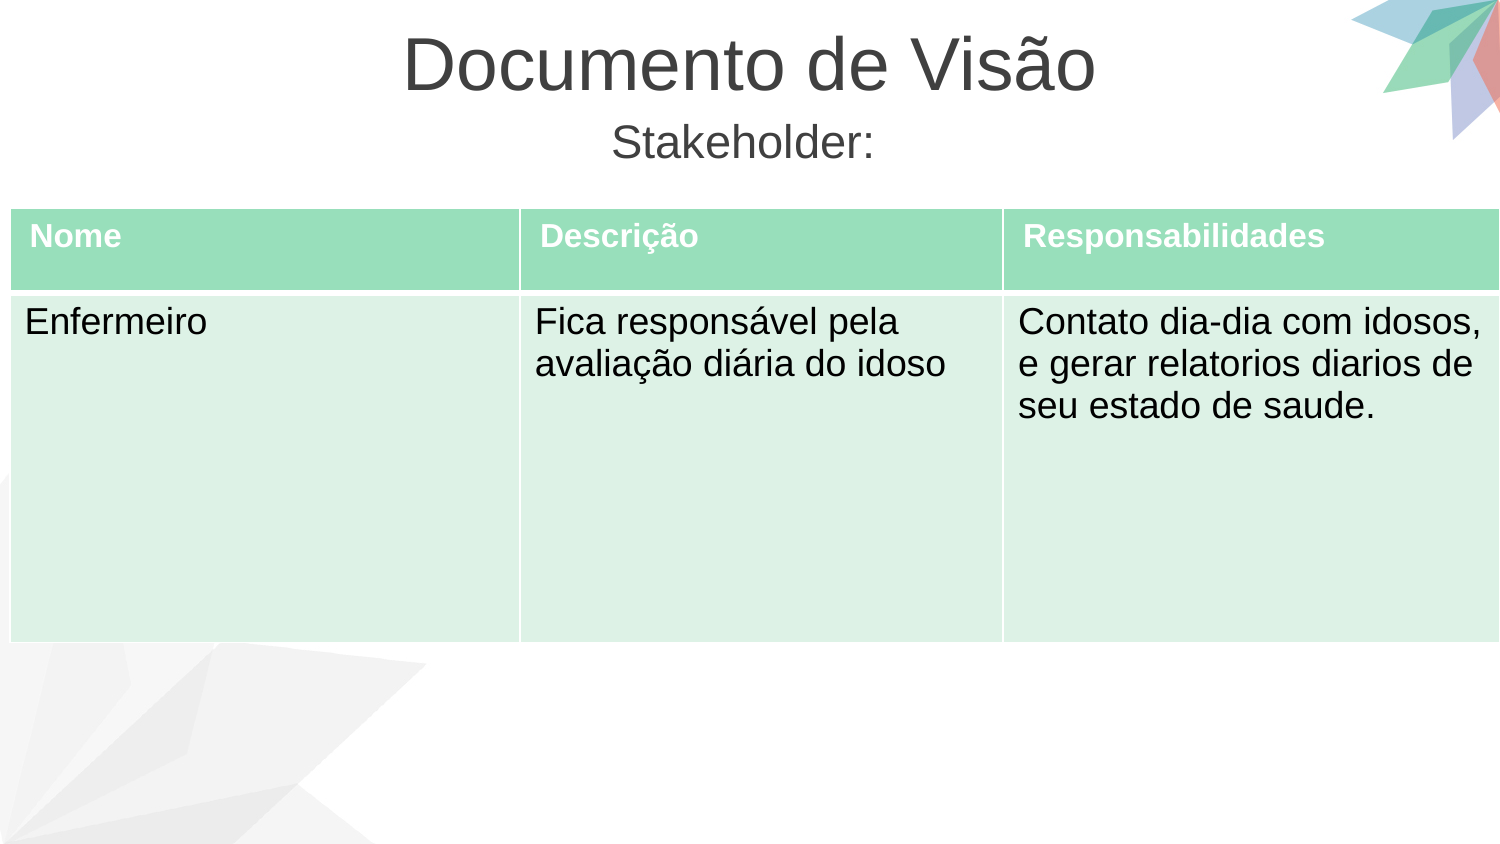

Documento de Visão
Stakeholder:
| Nome | Descrição | Responsabilidades |
| --- | --- | --- |
| Enfermeiro | Fica responsável pela avaliação diária do idoso | Contato dia-dia com idosos, e gerar relatorios diarios de seu estado de saude. |